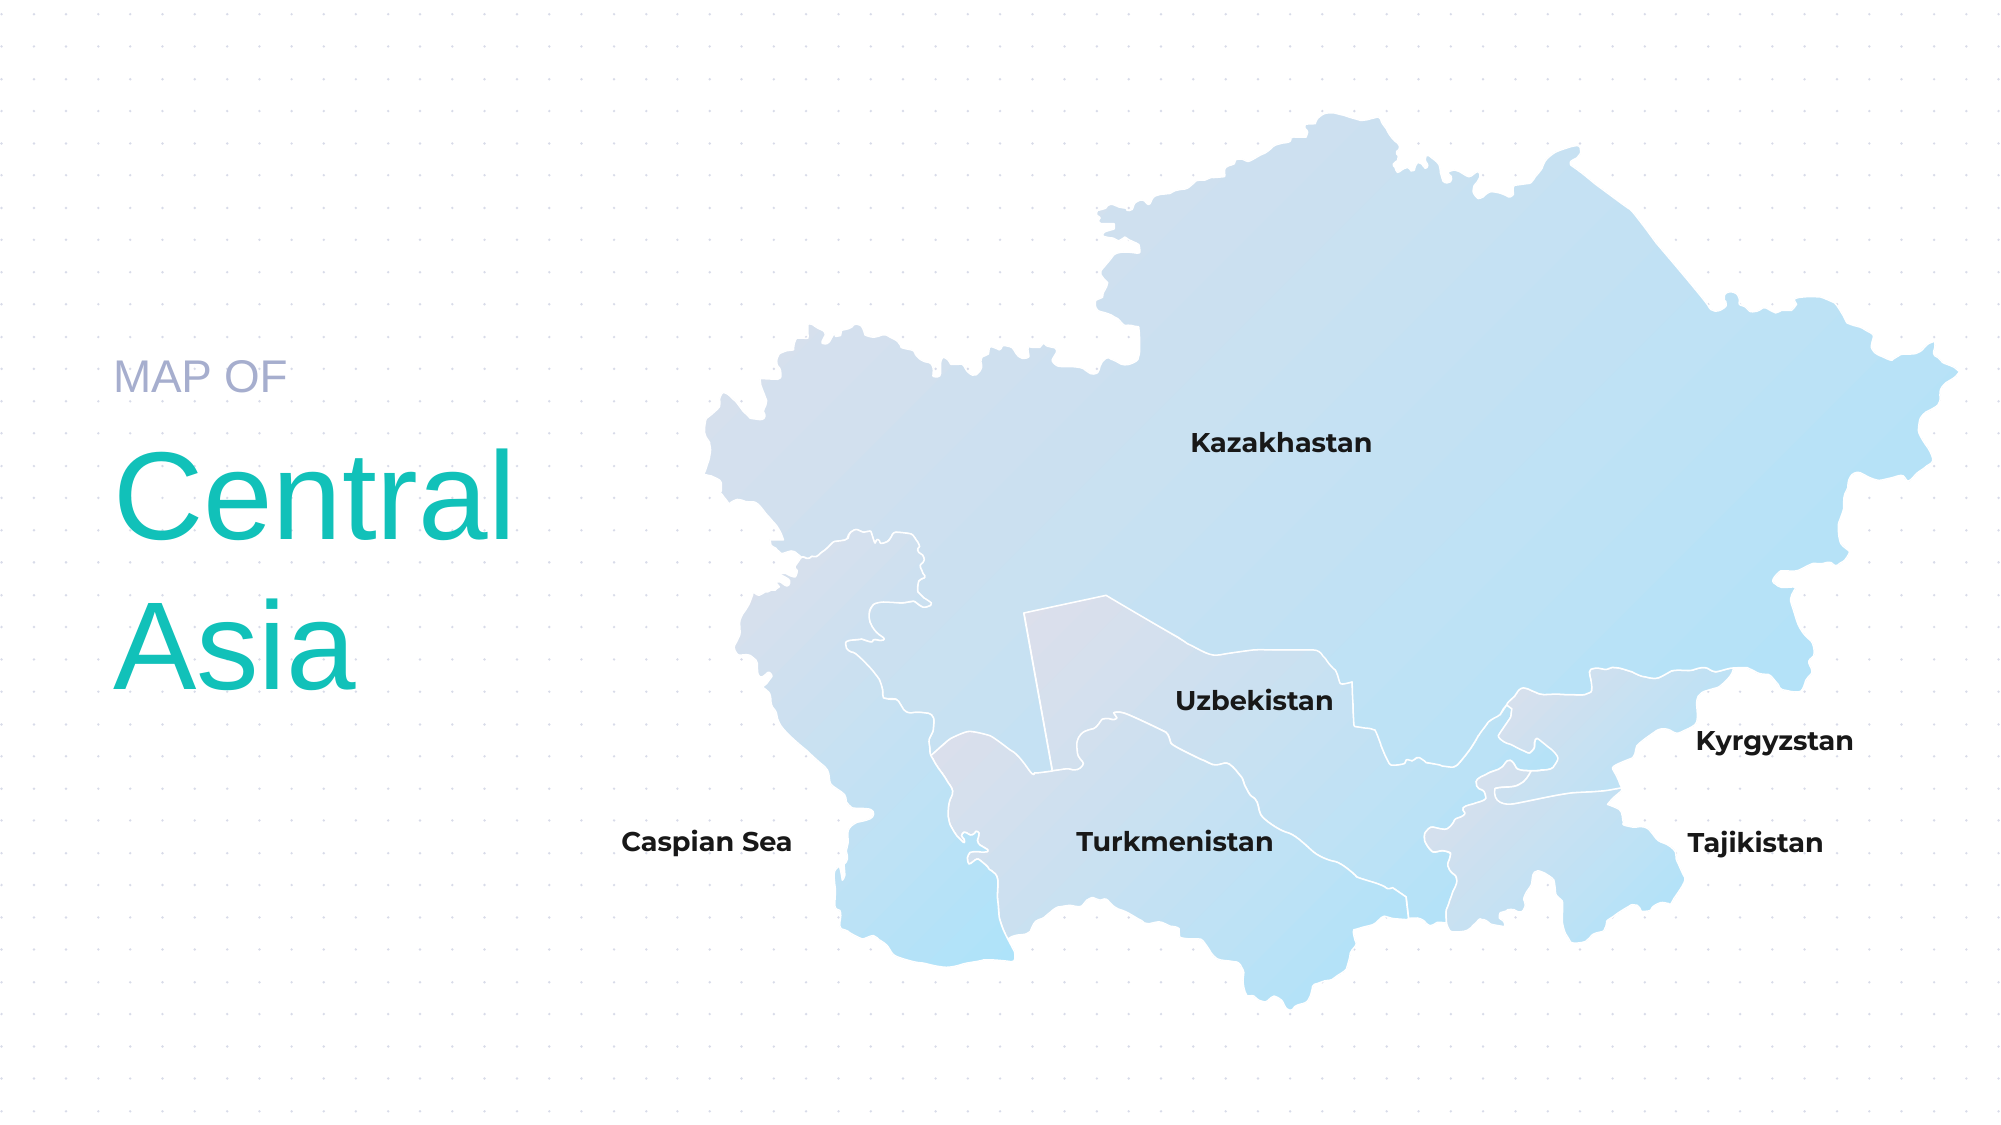

MAP OF
Central Asia
Kazakhastan
Uzbekistan
Kyrgyzstan
Turkmenistan
Caspian Sea
Tajikistan